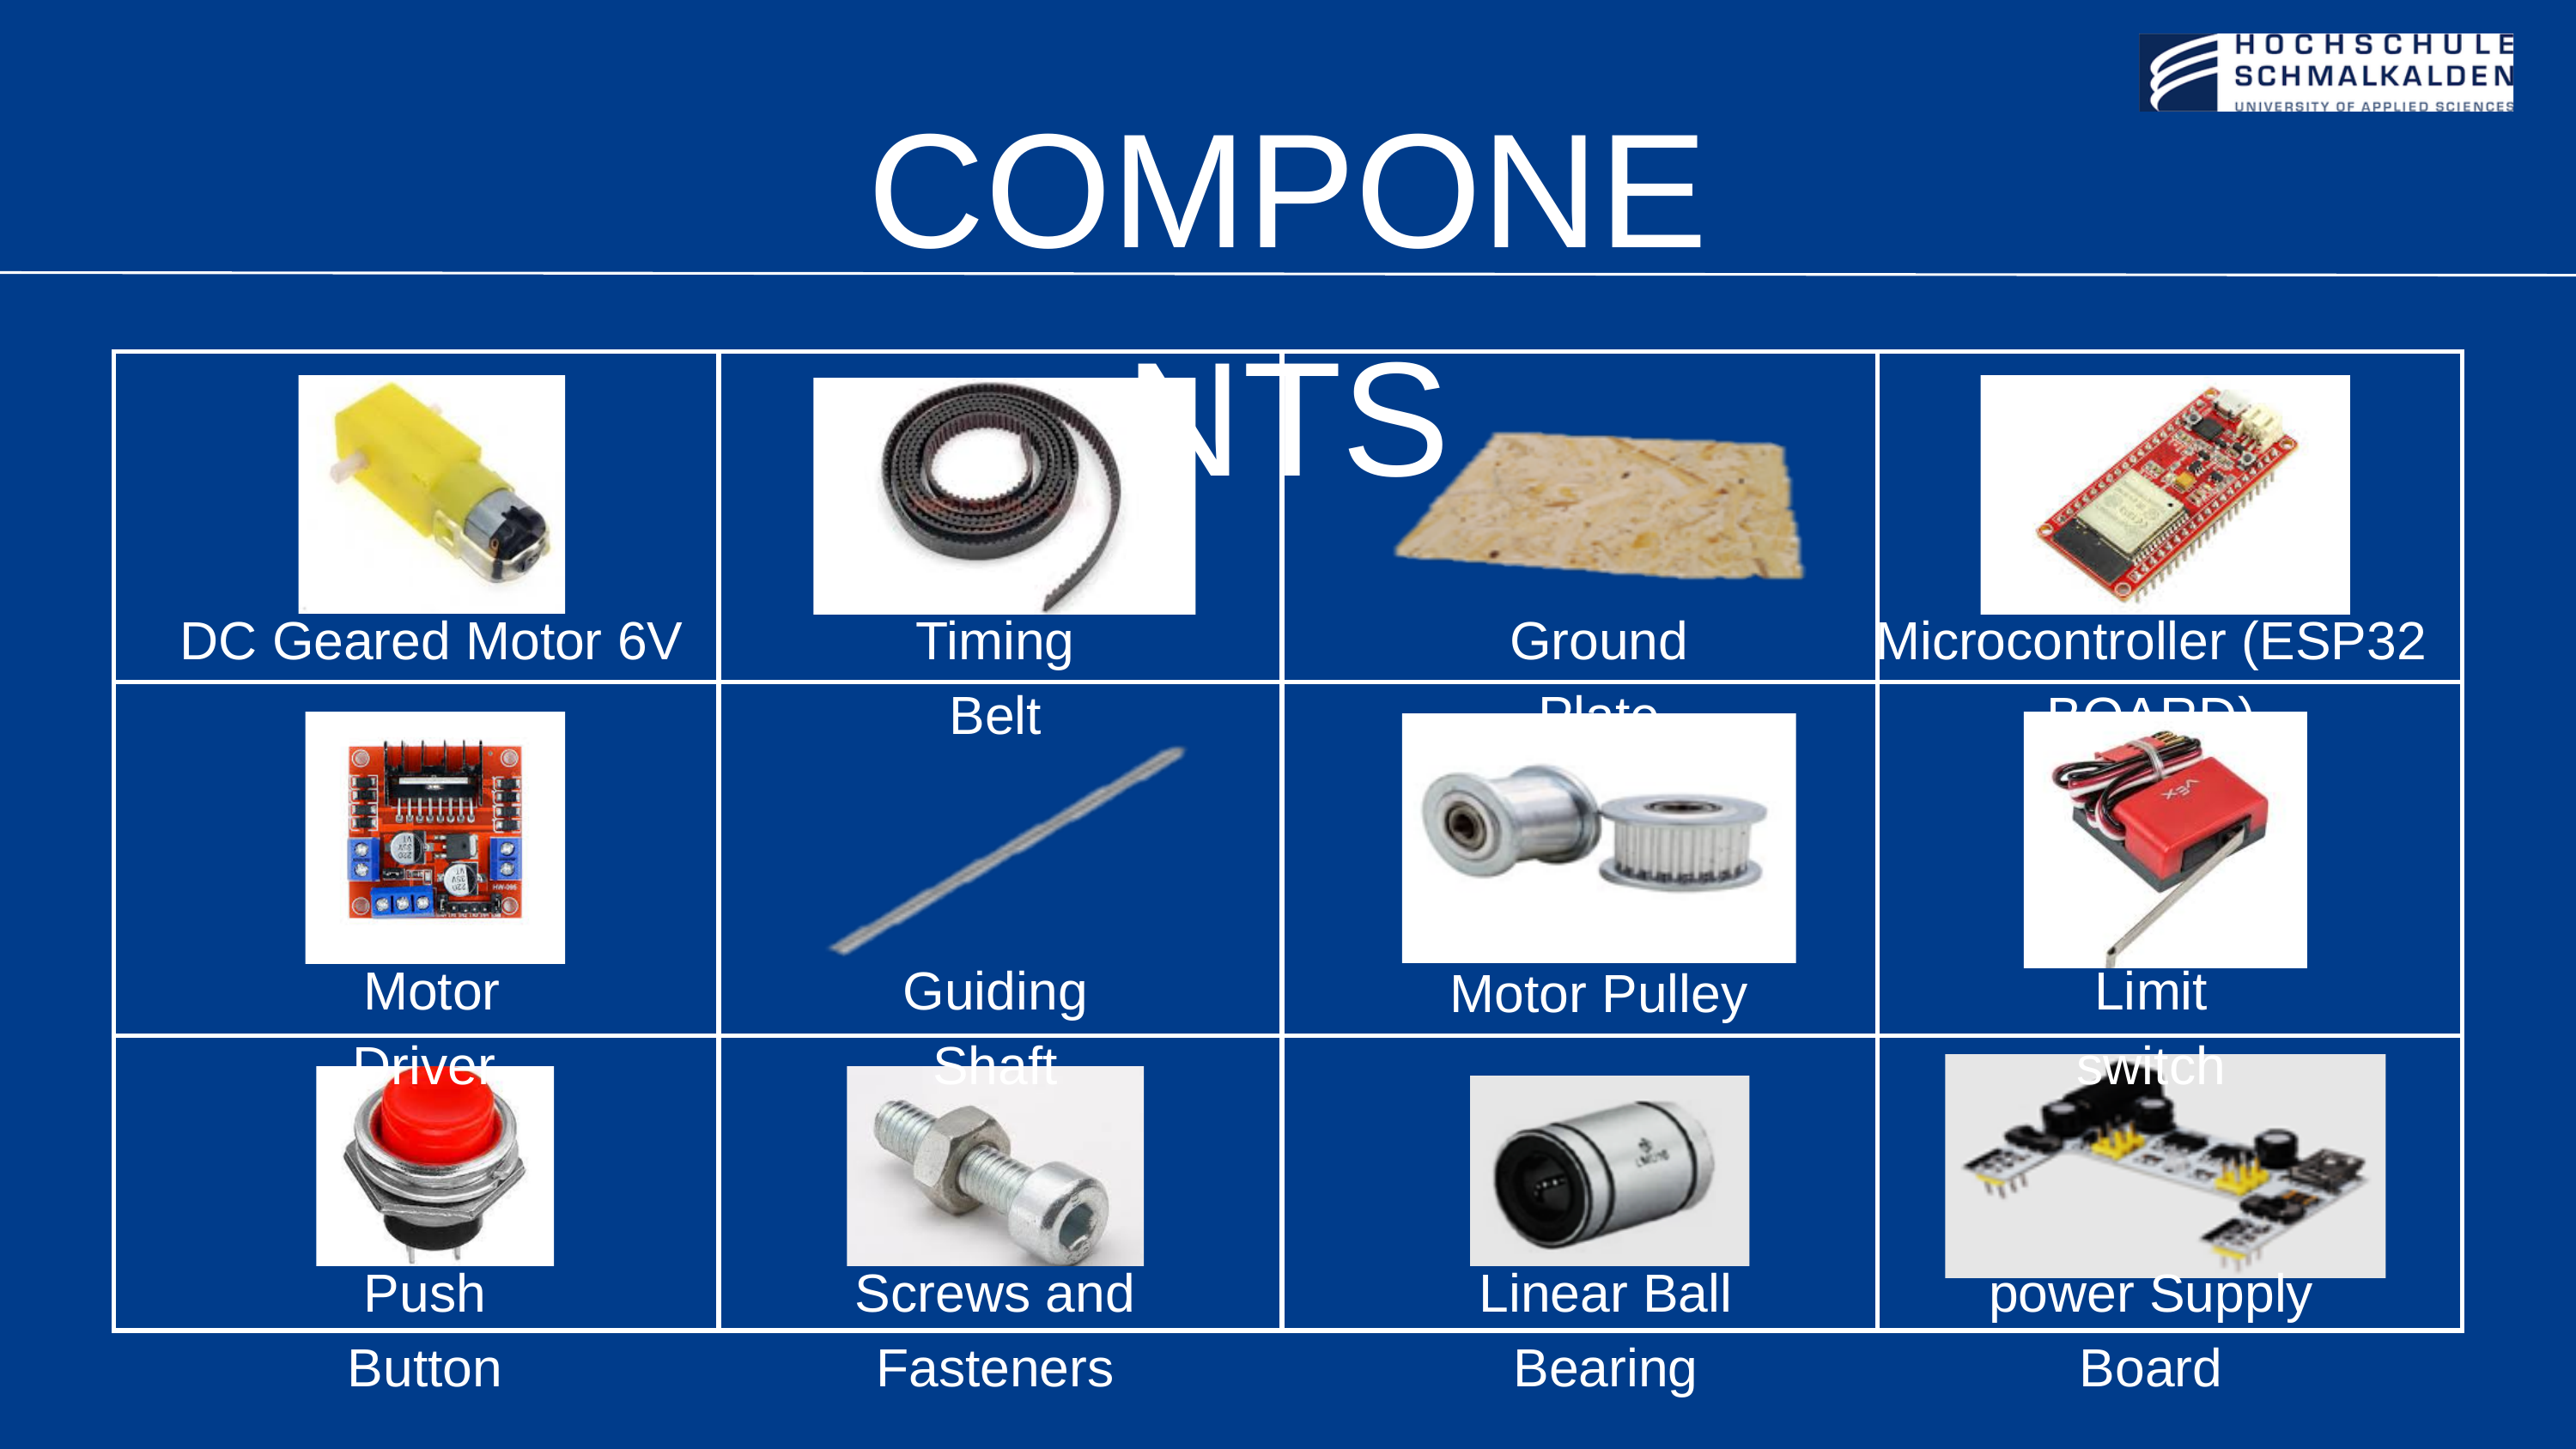

COMPONENTS

|  |  |  |  |
| --- | --- | --- | --- |
|  |  |  |  |
|  |  |  |  |

DC Geared Motor 6V
Timing Belt
Ground Plate

Microcontroller (ESP32 BOARD)

Motor Driver
Guiding Shaft

Limit switch
Motor Pulley

Push Button
Screws and Fasteners
Linear Ball Bearing

power Supply Board